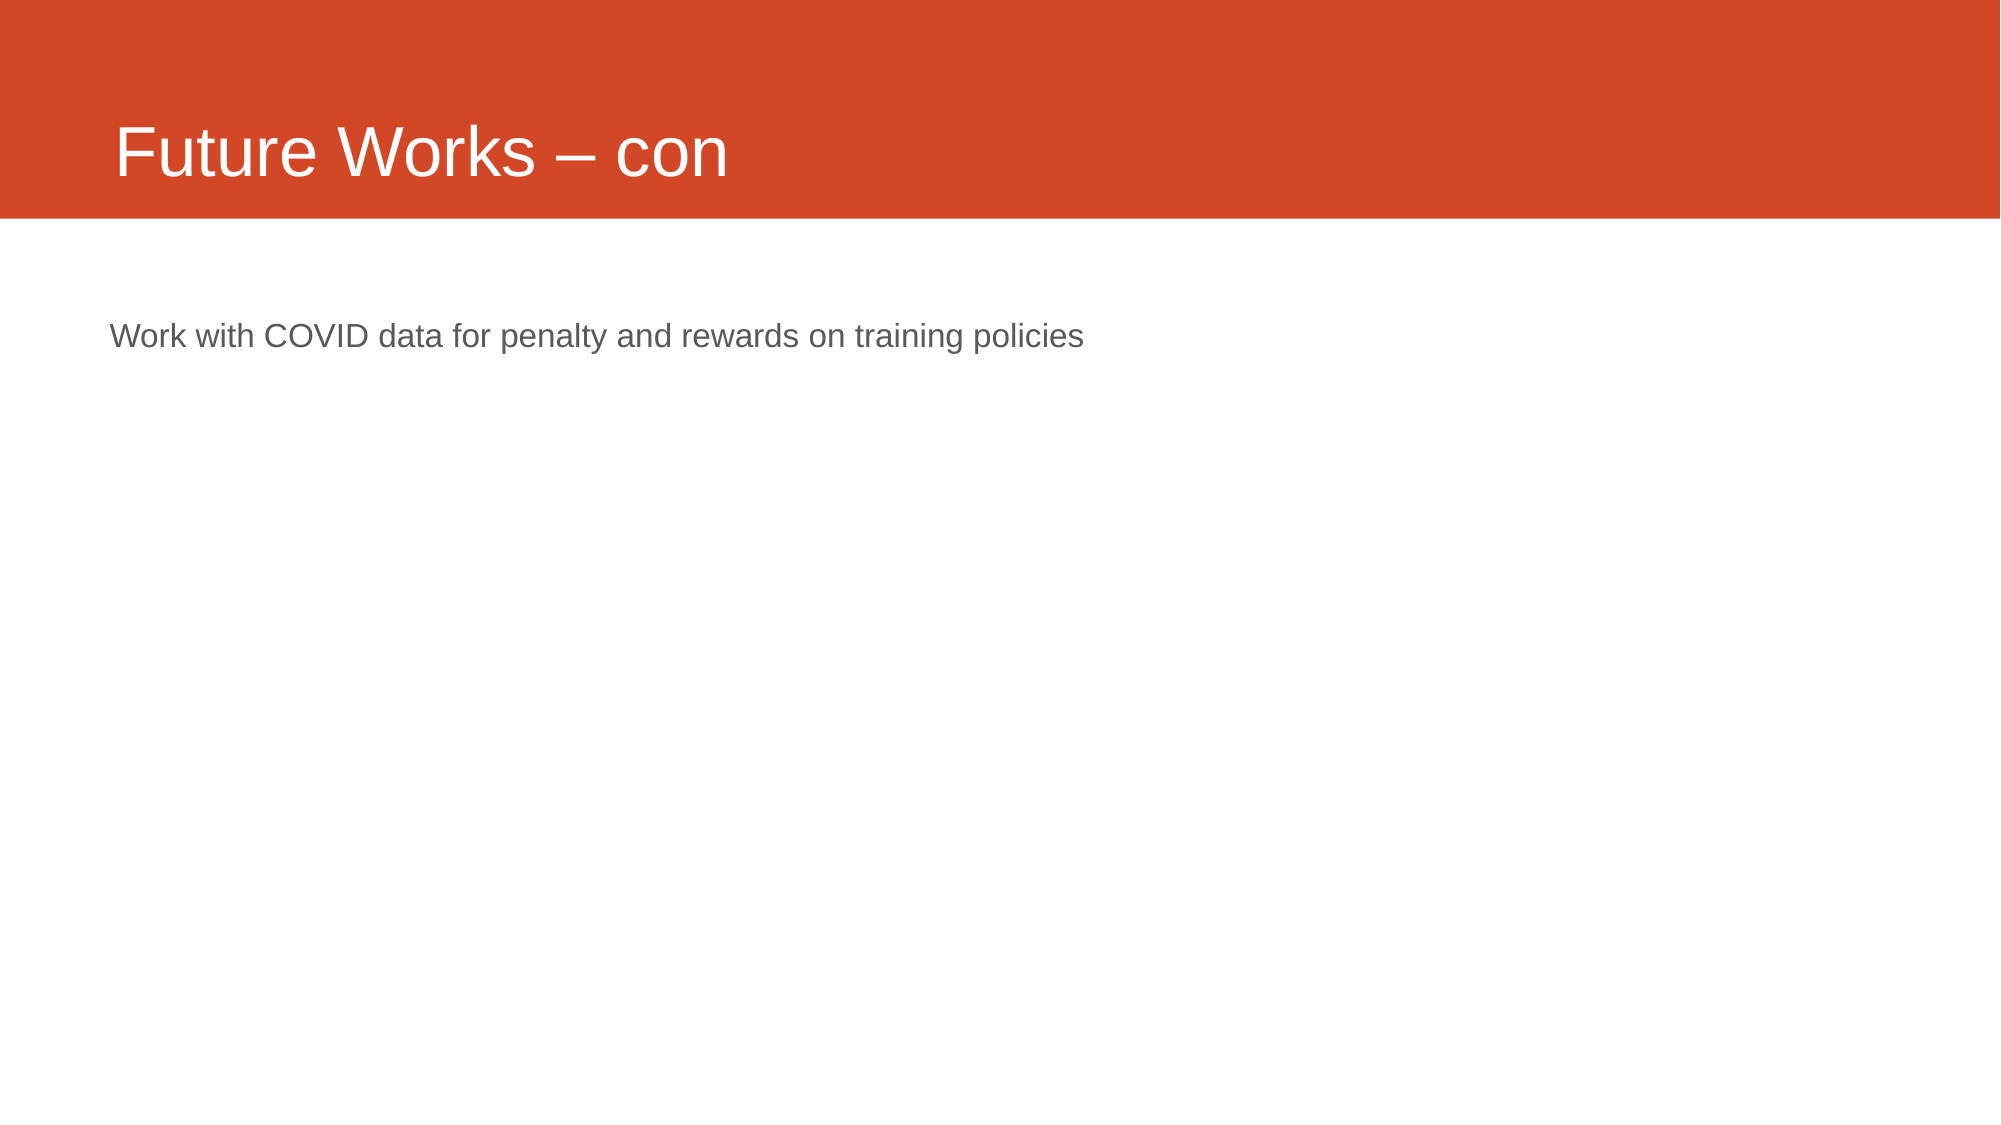

# Future Works – con
Work with COVID data for penalty and rewards on training policies